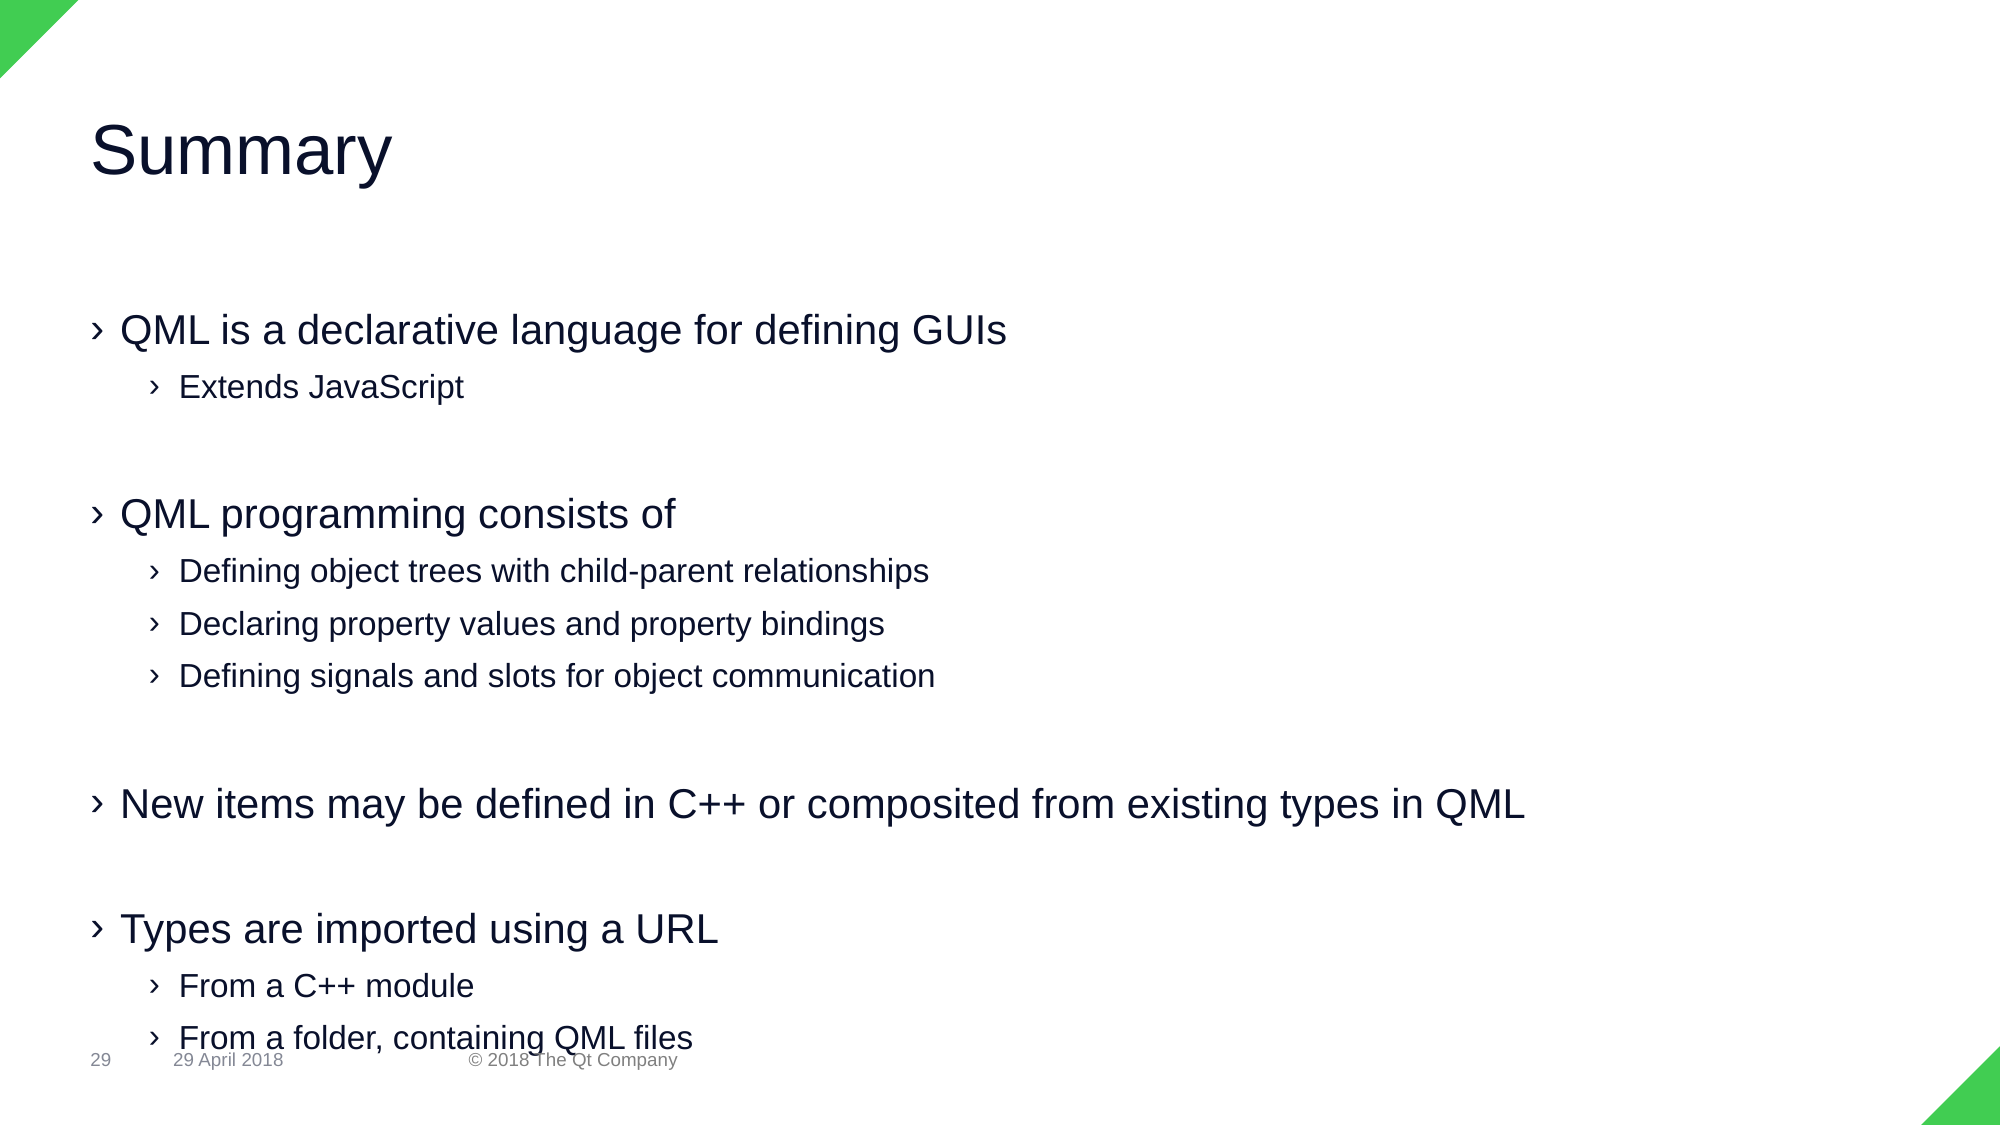

# Summary
QML is a declarative language for defining GUIs
Extends JavaScript

QML programming consists of
Defining object trees with child-parent relationships
Declaring property values and property bindings
Defining signals and slots for object communication

New items may be defined in C++ or composited from existing types in QML

Types are imported using a URL
From a C++ module
From a folder, containing QML files

29
29 April 2018
© 2018 The Qt Company